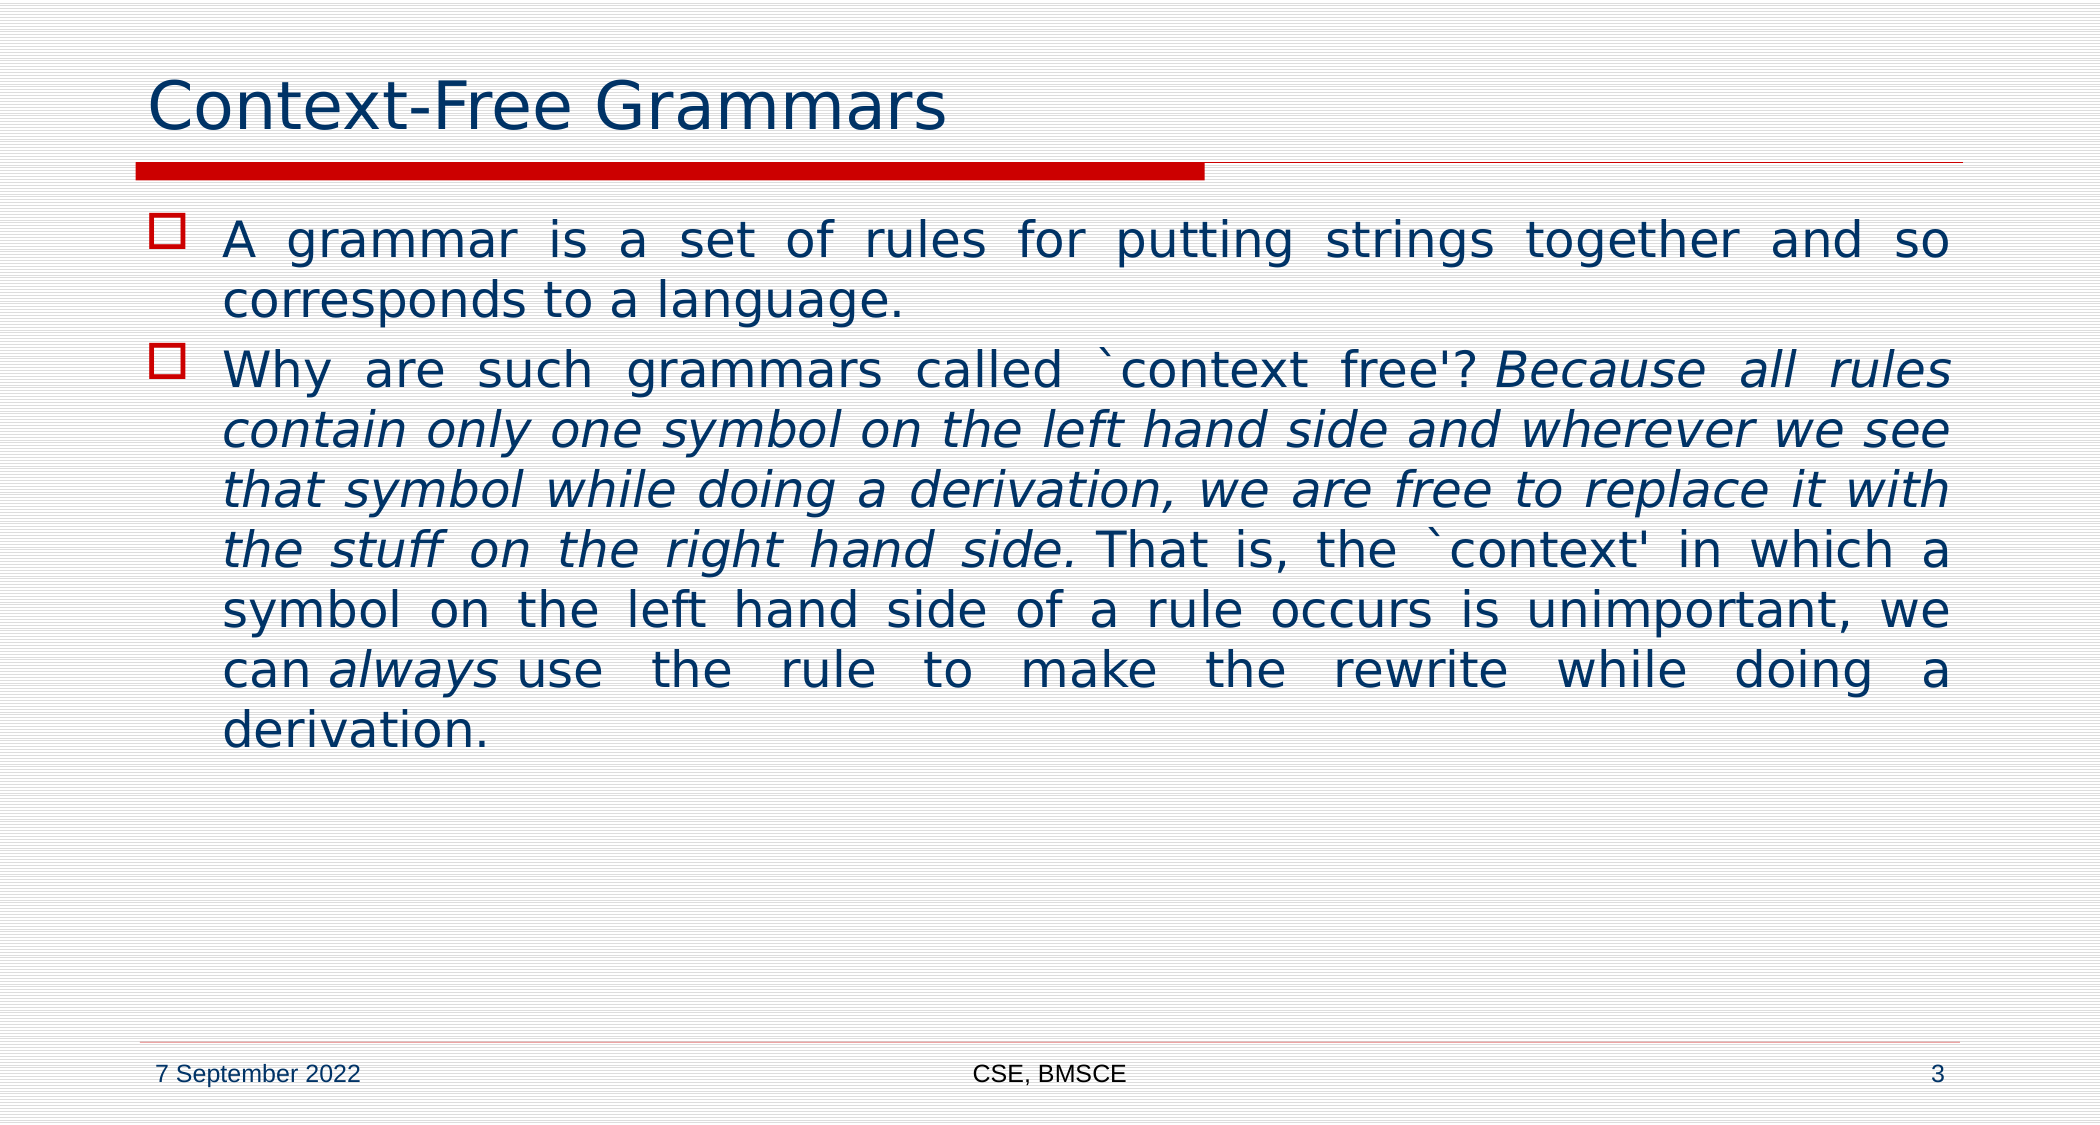

# Context-Free Grammars
A grammar is a set of rules for putting strings together and so corresponds to a language.
Why are such grammars called `context free'? Because all rules contain only one symbol on the left hand side and wherever we see that symbol while doing a derivation, we are free to replace it with the stuff on the right hand side. That is, the `context' in which a symbol on the left hand side of a rule occurs is unimportant, we can always use the rule to make the rewrite while doing a derivation.
CSE, BMSCE
3
7 September 2022